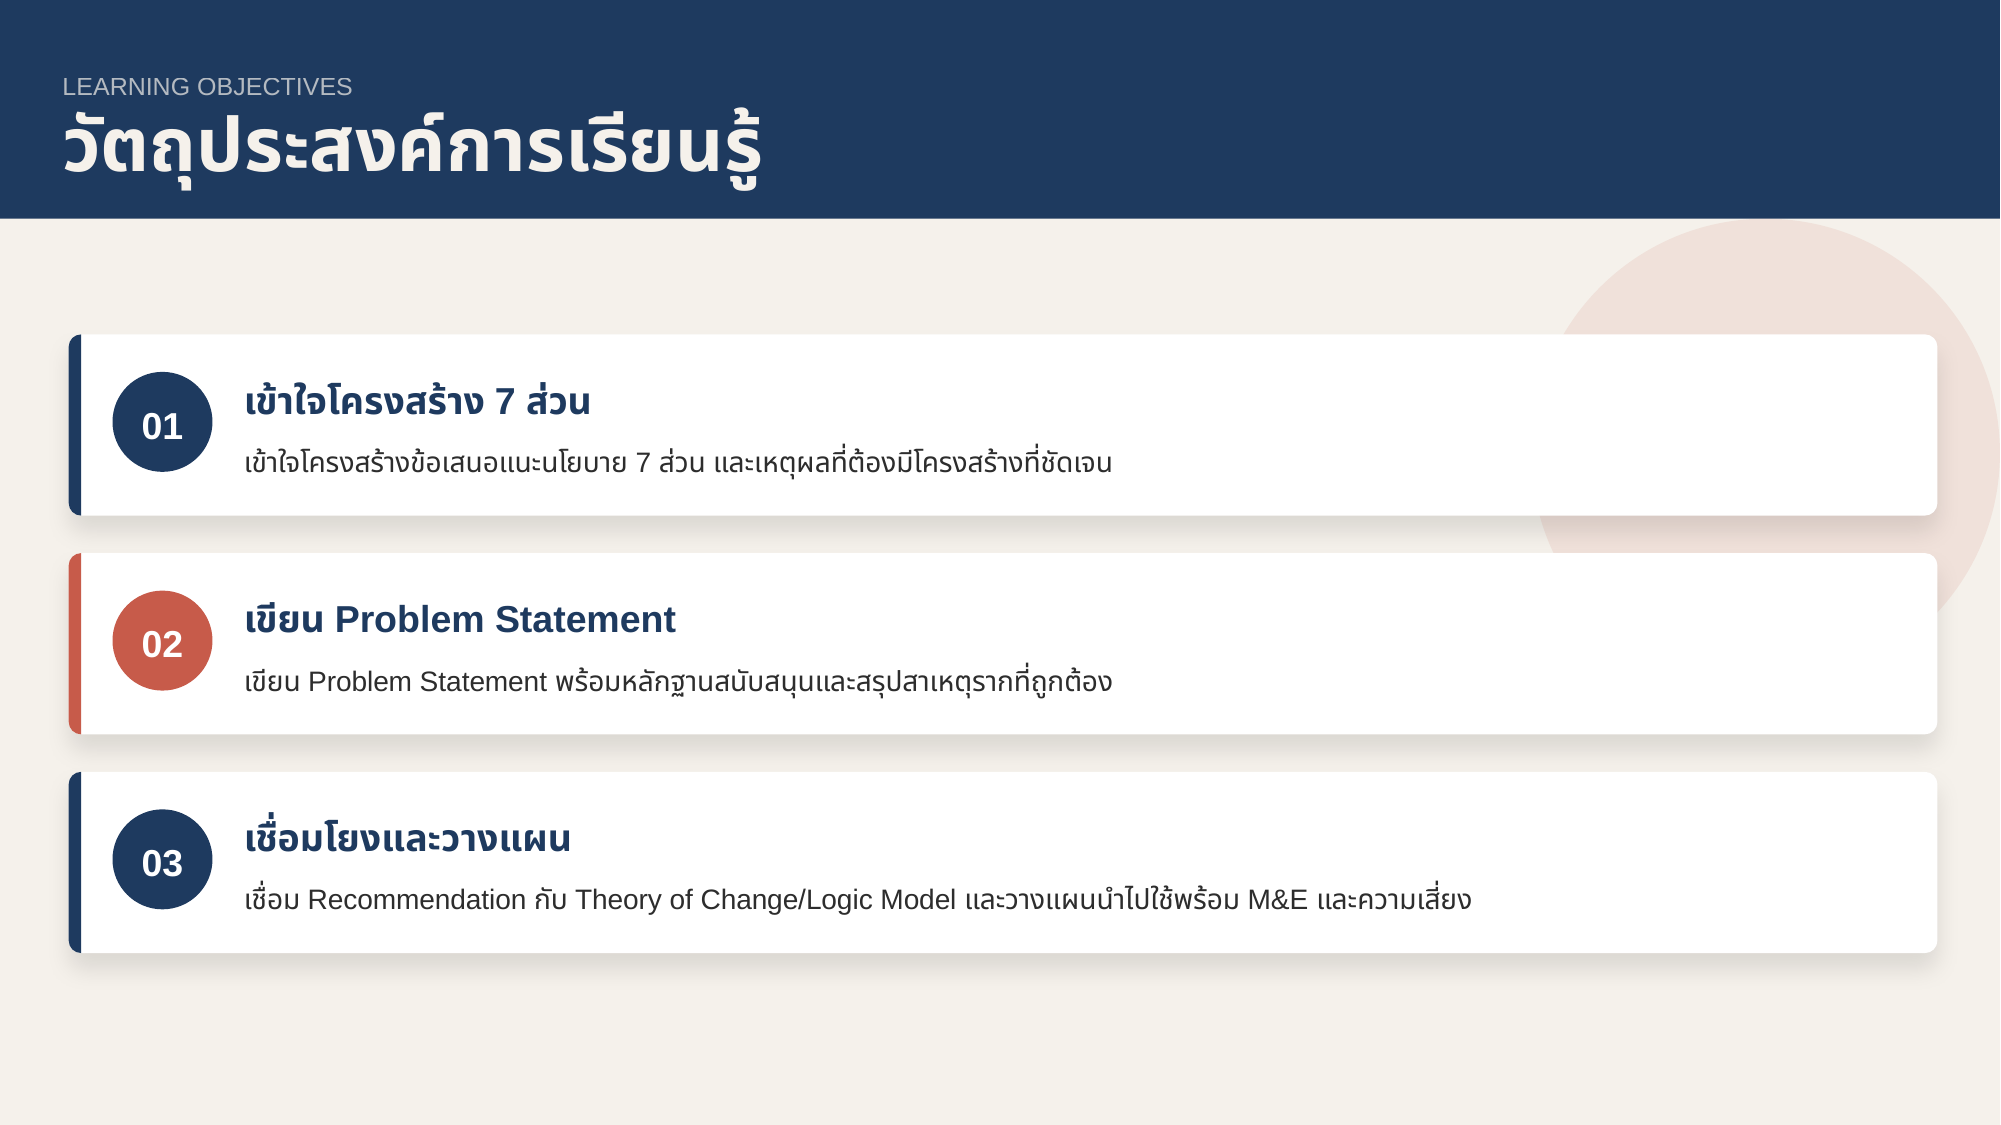

LEARNING OBJECTIVES
วัตถุประสงค์การเรียนรู้

01

เข้าใจโครงสร้าง 7 ส่วน
เข้าใจโครงสร้างข้อเสนอแนะนโยบาย 7 ส่วน และเหตุผลที่ต้องมีโครงสร้างที่ชัดเจน

02

เขียน Problem Statement
เขียน Problem Statement พร้อมหลักฐานสนับสนุนและสรุปสาเหตุรากที่ถูกต้อง

03

เชื่อมโยงและวางแผน
เชื่อม Recommendation กับ Theory of Change/Logic Model และวางแผนนำไปใช้พร้อม M&E และความเสี่ยง